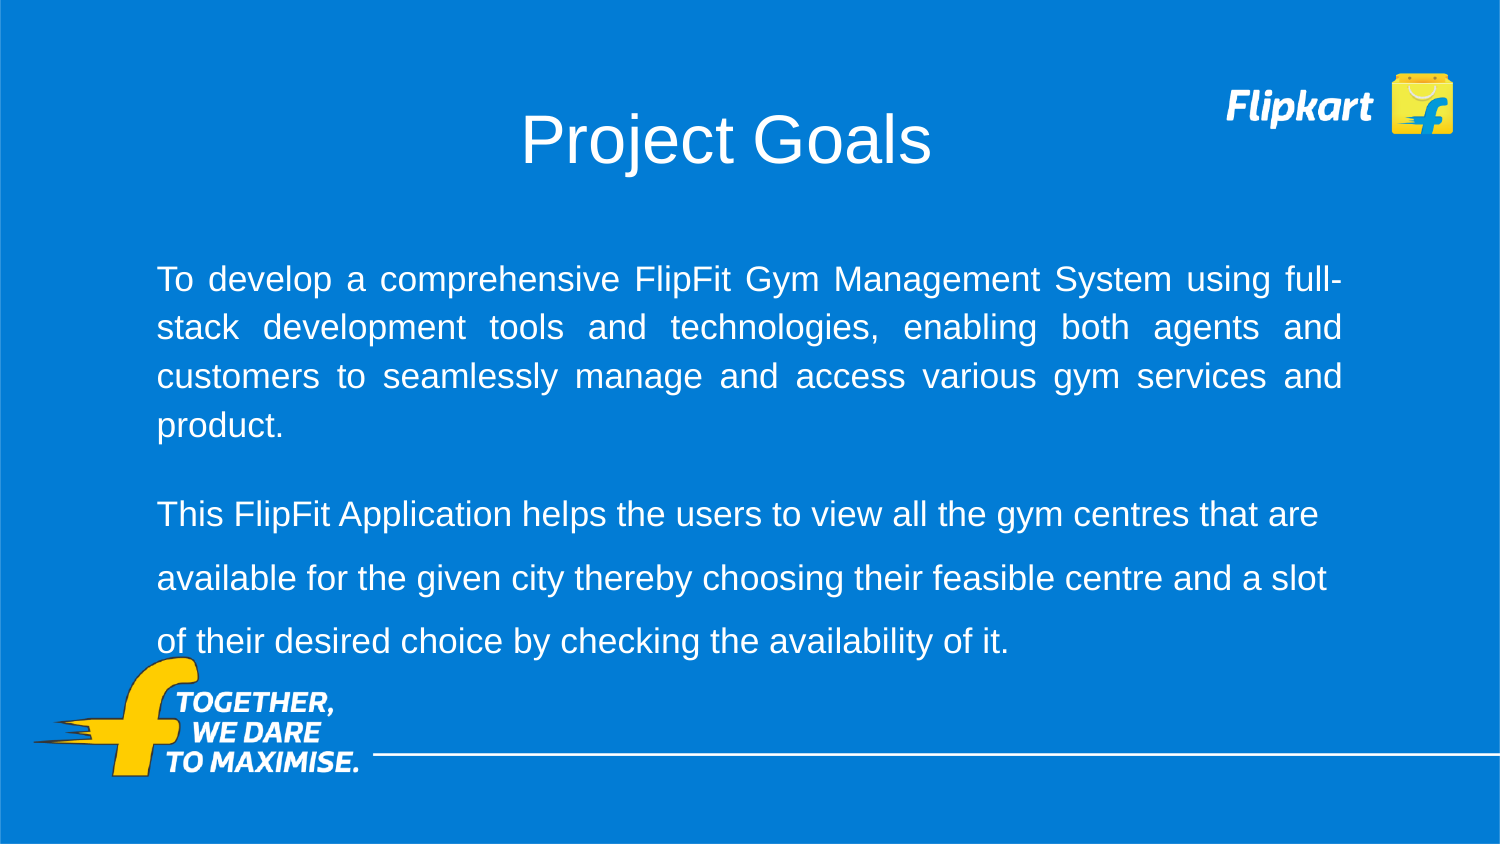

Project Goals
To develop a comprehensive FlipFit Gym Management System using full-stack development tools and technologies, enabling both agents and customers to seamlessly manage and access various gym services and product.
This FlipFit Application helps the users to view all the gym centres that are available for the given city thereby choosing their feasible centre and a slot of their desired choice by checking the availability of it.